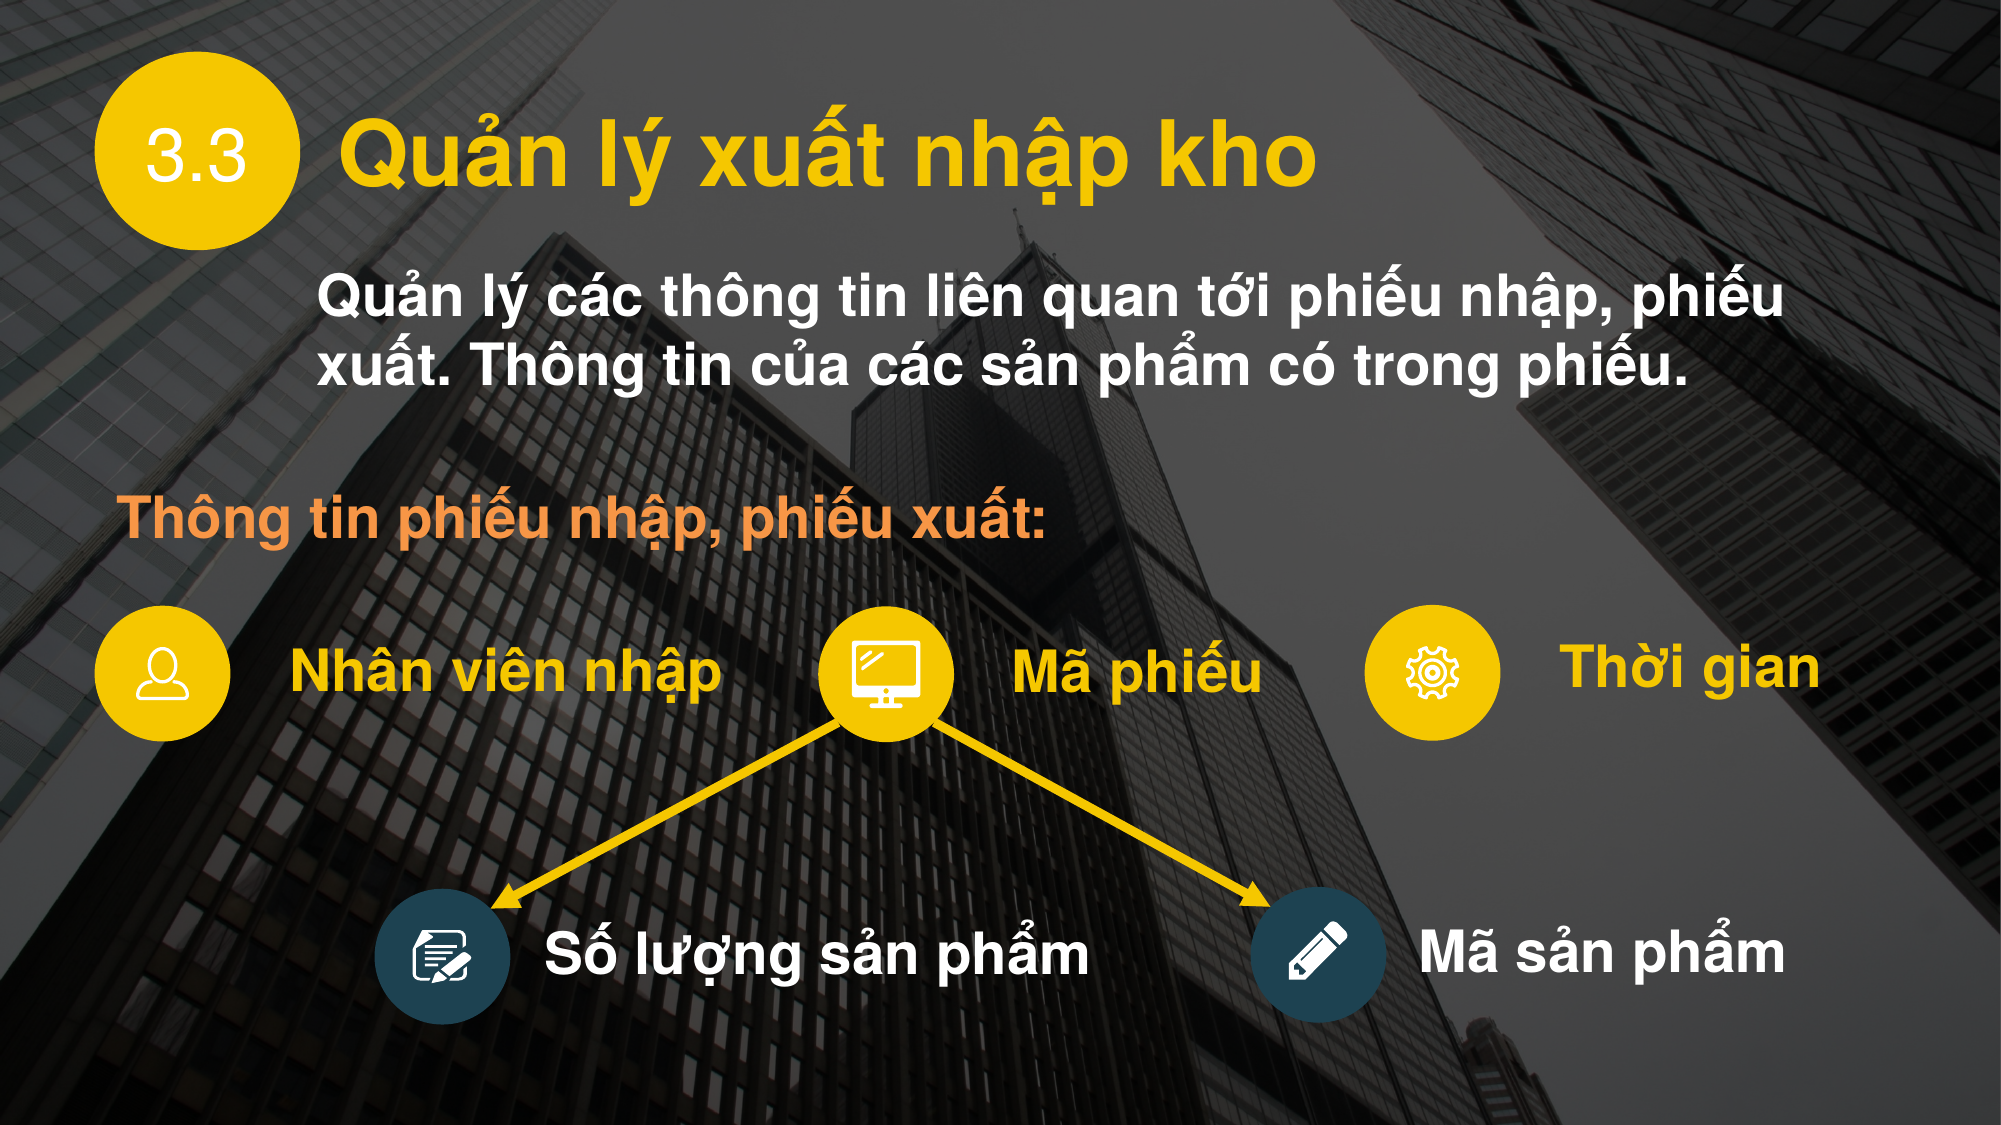

3.3
Quản lý xuất nhập kho
Quản lý các thông tin liên quan tới phiếu nhập, phiếu xuất. Thông tin của các sản phẩm có trong phiếu.
Thông tin phiếu nhập, phiếu xuất:

Thời gian
Nhân viên nhập
Mã phiếu

Mã sản phẩm
Số lượng sản phẩm